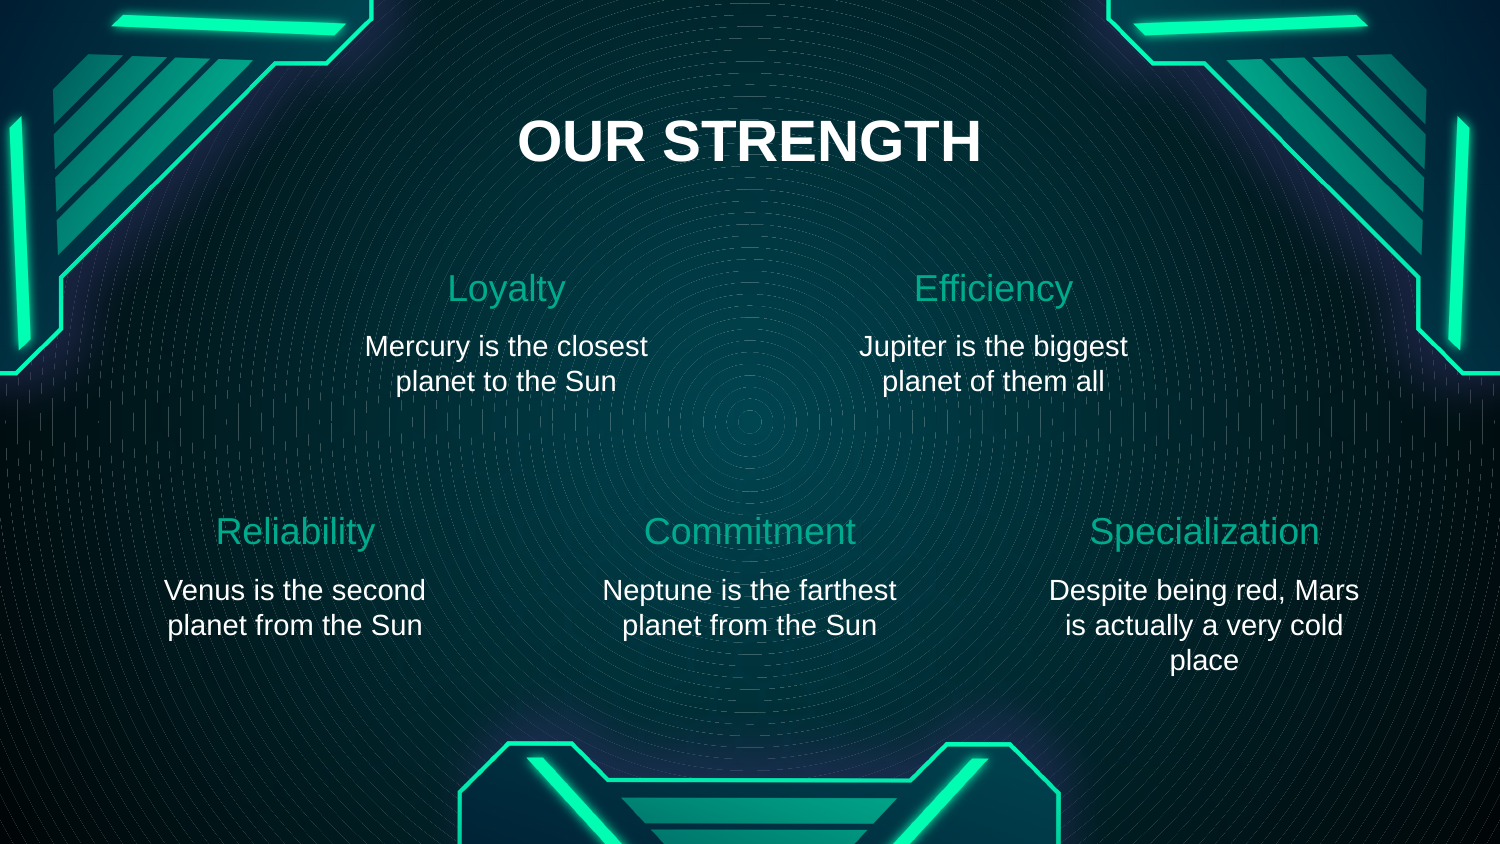

# OUR STRENGTH
Loyalty
Efficiency
Mercury is the closest planet to the Sun
Jupiter is the biggest planet of them all
Specialization
Reliability
Commitment
Despite being red, Mars is actually a very cold place
Venus is the second planet from the Sun
Neptune is the farthest planet from the Sun